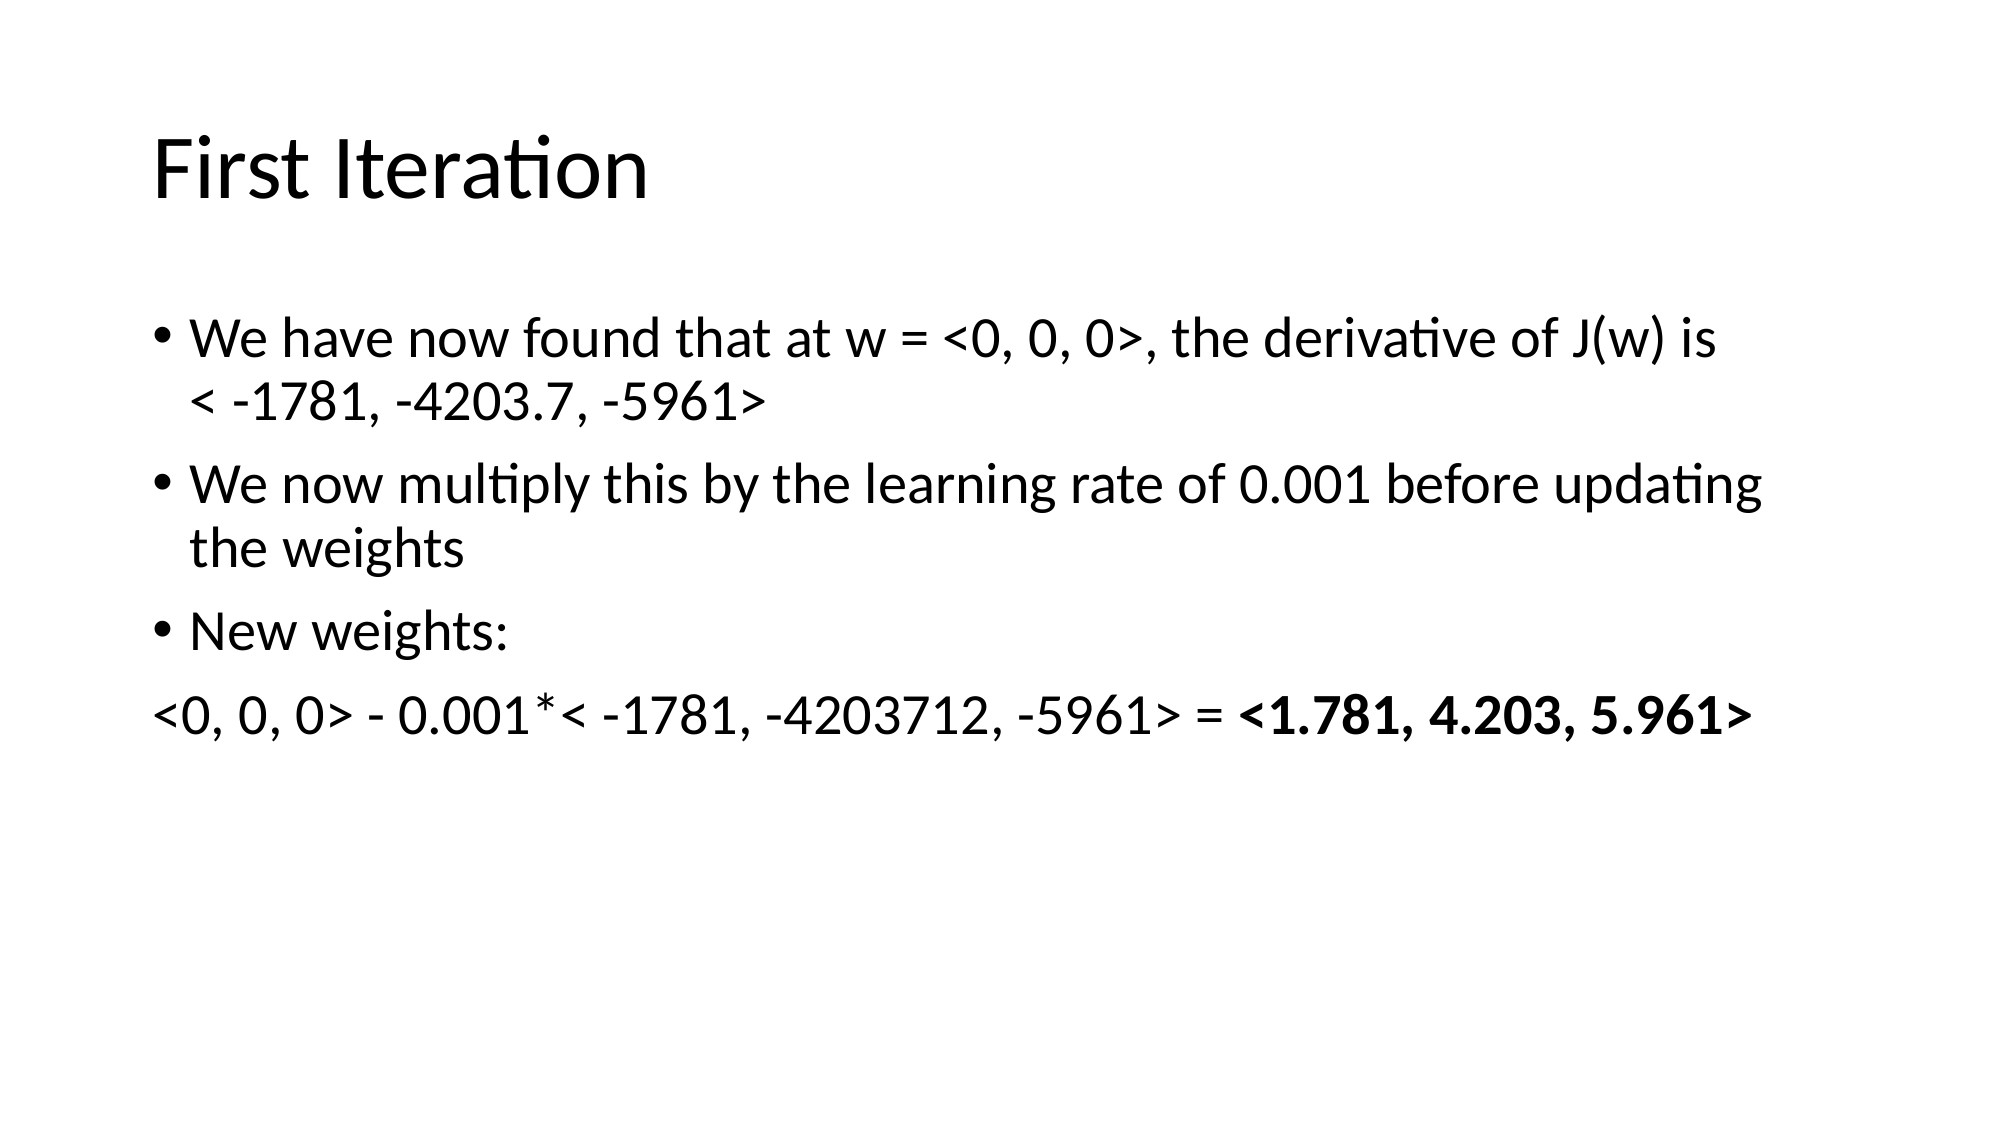

# First Iteration
We have now found that at w = <0, 0, 0>, the derivative of J(w) is
< -1781, -4203.7, -5961>
We now multiply this by the learning rate of 0.001 before updating the weights
New weights:
<0, 0, 0> - 0.001*< -1781, -4203712, -5961> = <1.781, 4.203, 5.961>